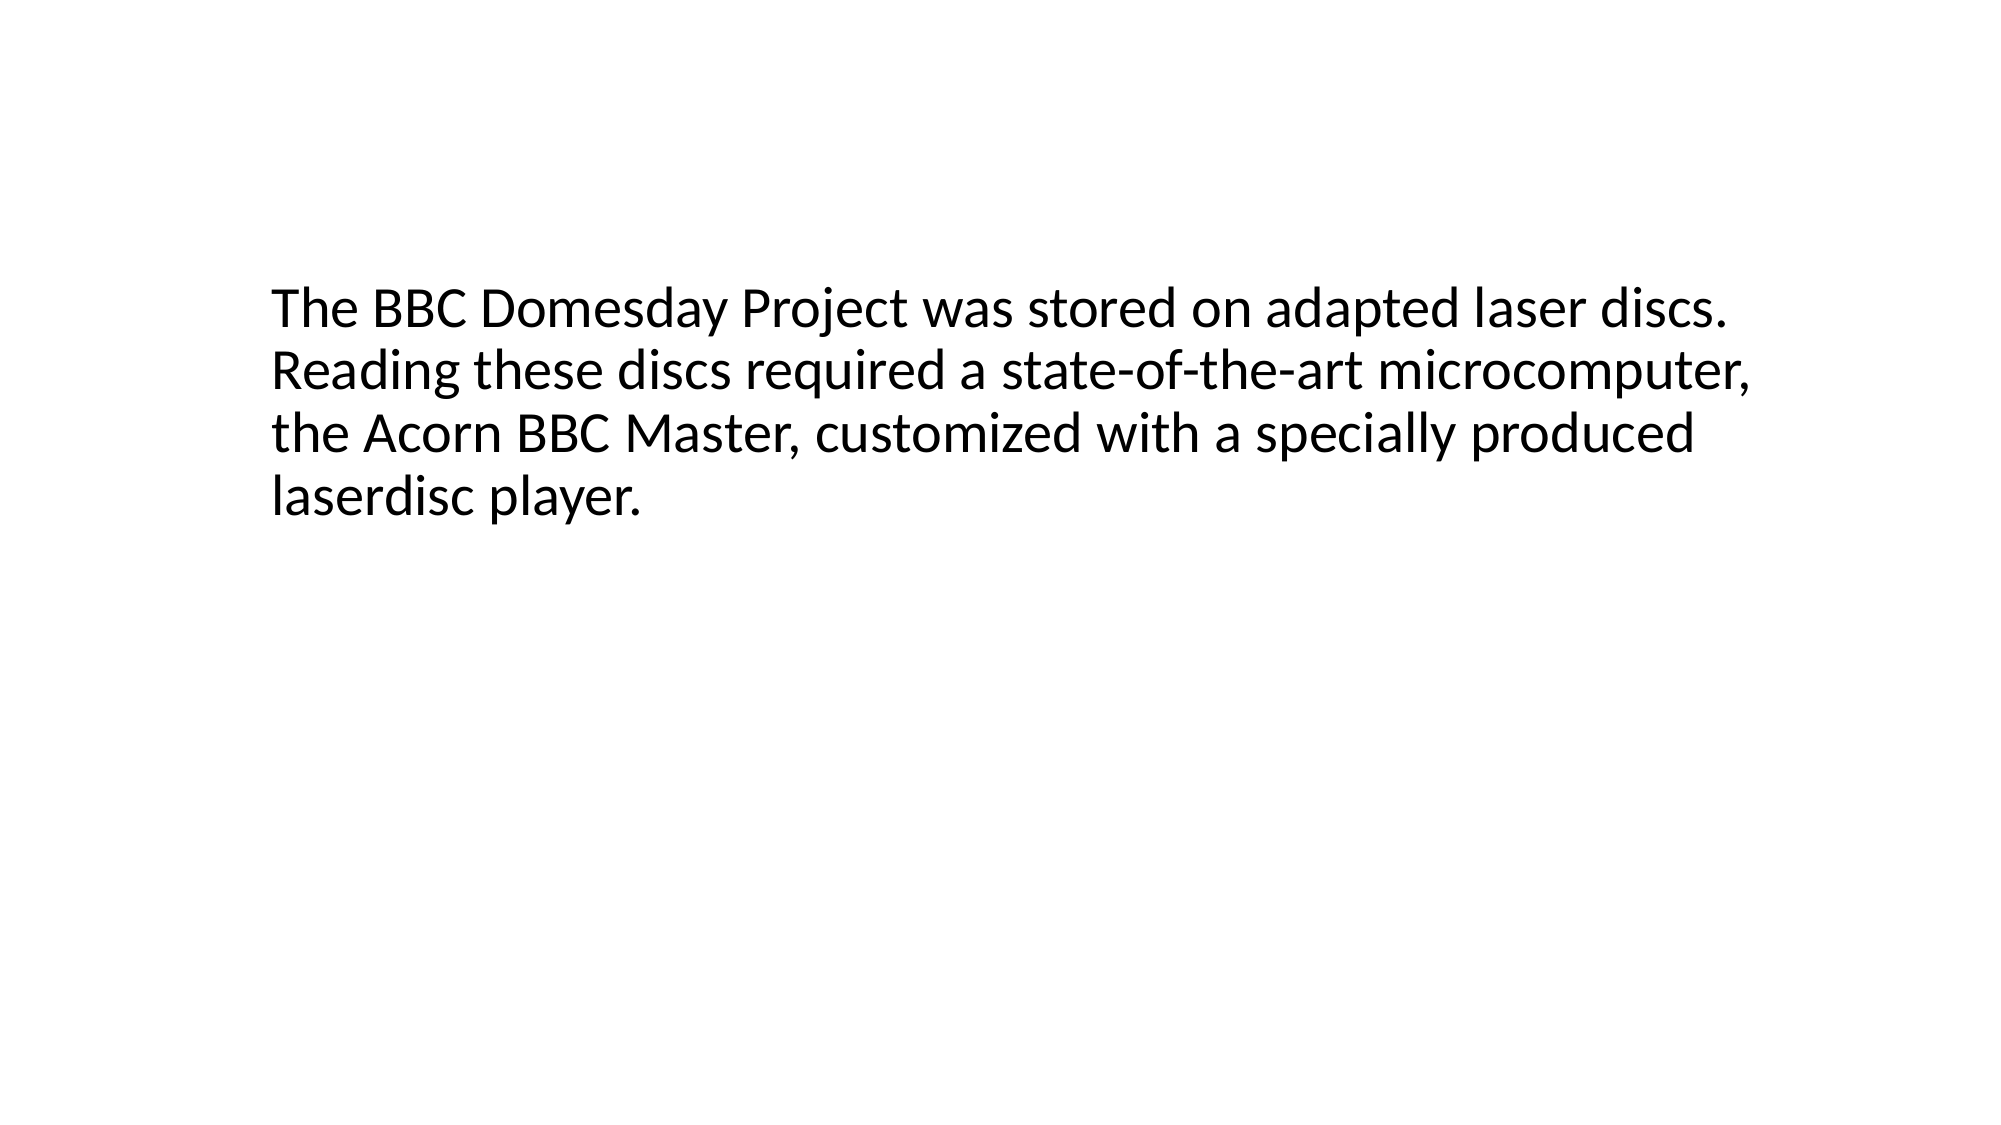

The BBC Domesday Project was stored on adapted laser discs.  Reading these discs required a state-of-the-art microcomputer, the Acorn BBC Master, customized with a specially produced laserdisc player.